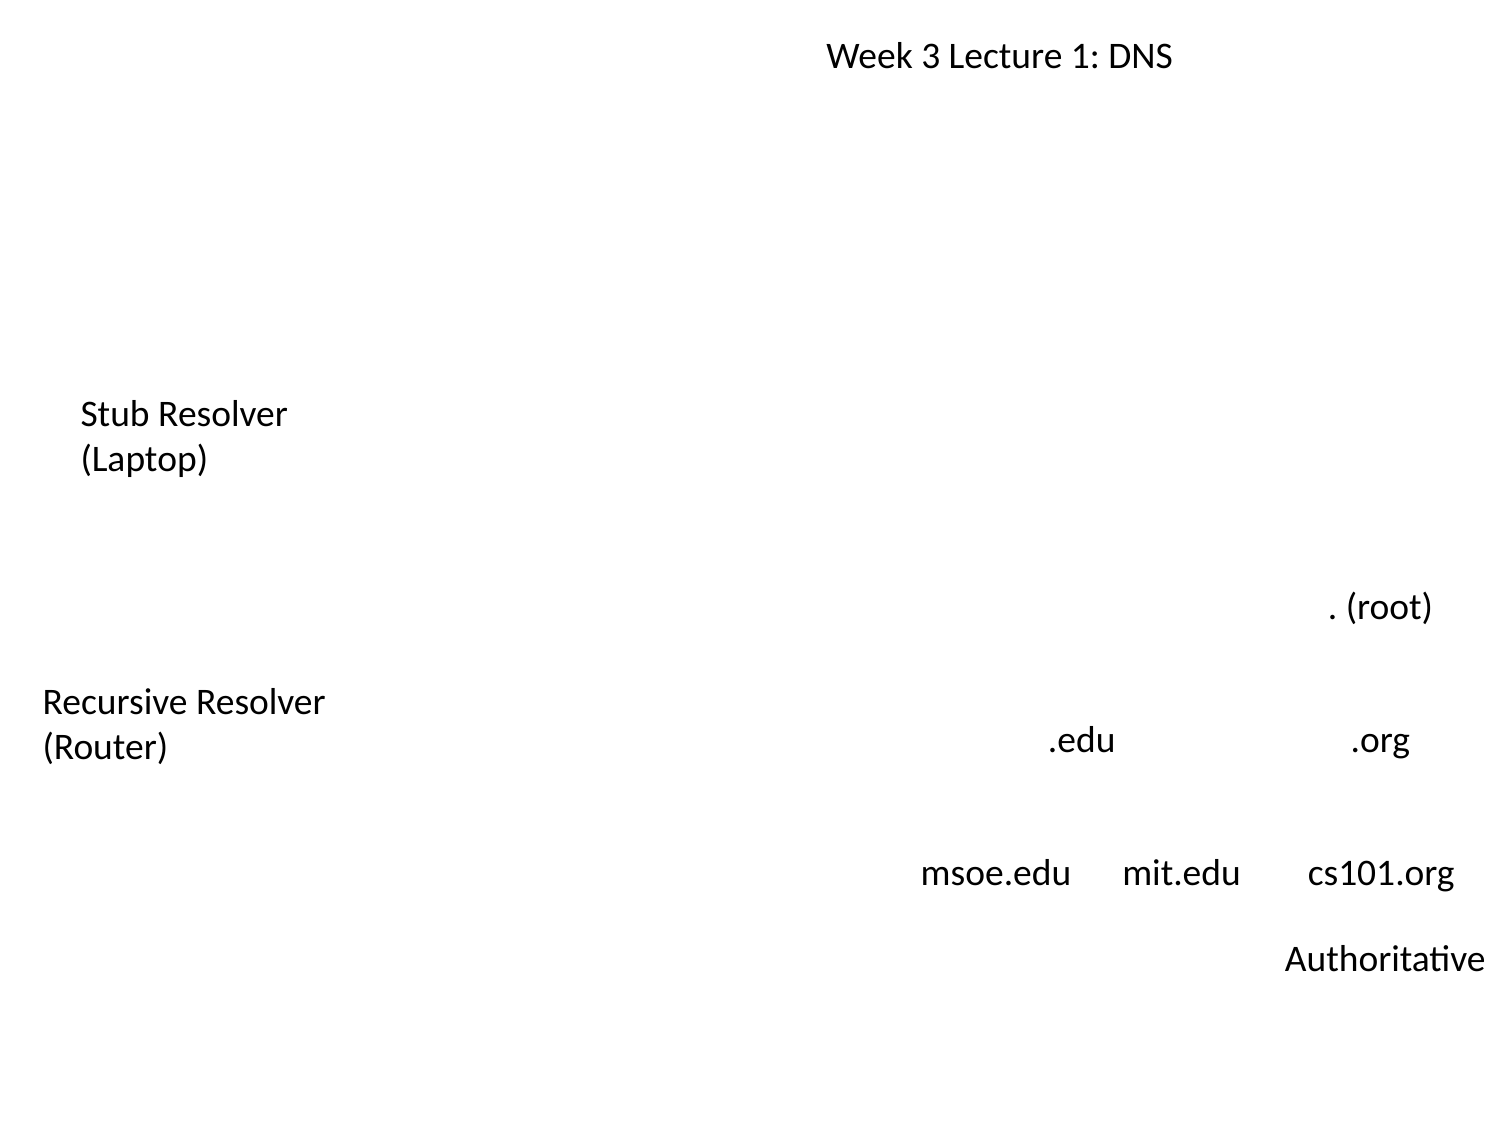

Week 3 Lecture 1: DNS
Stub Resolver
(Laptop)
. (root)
Root
Recursive Resolver
(Router)
.edu
.org
.com
TLD
msoe.edu
mit.edu
cs101.org
piazza.com
google.com
Authoritative